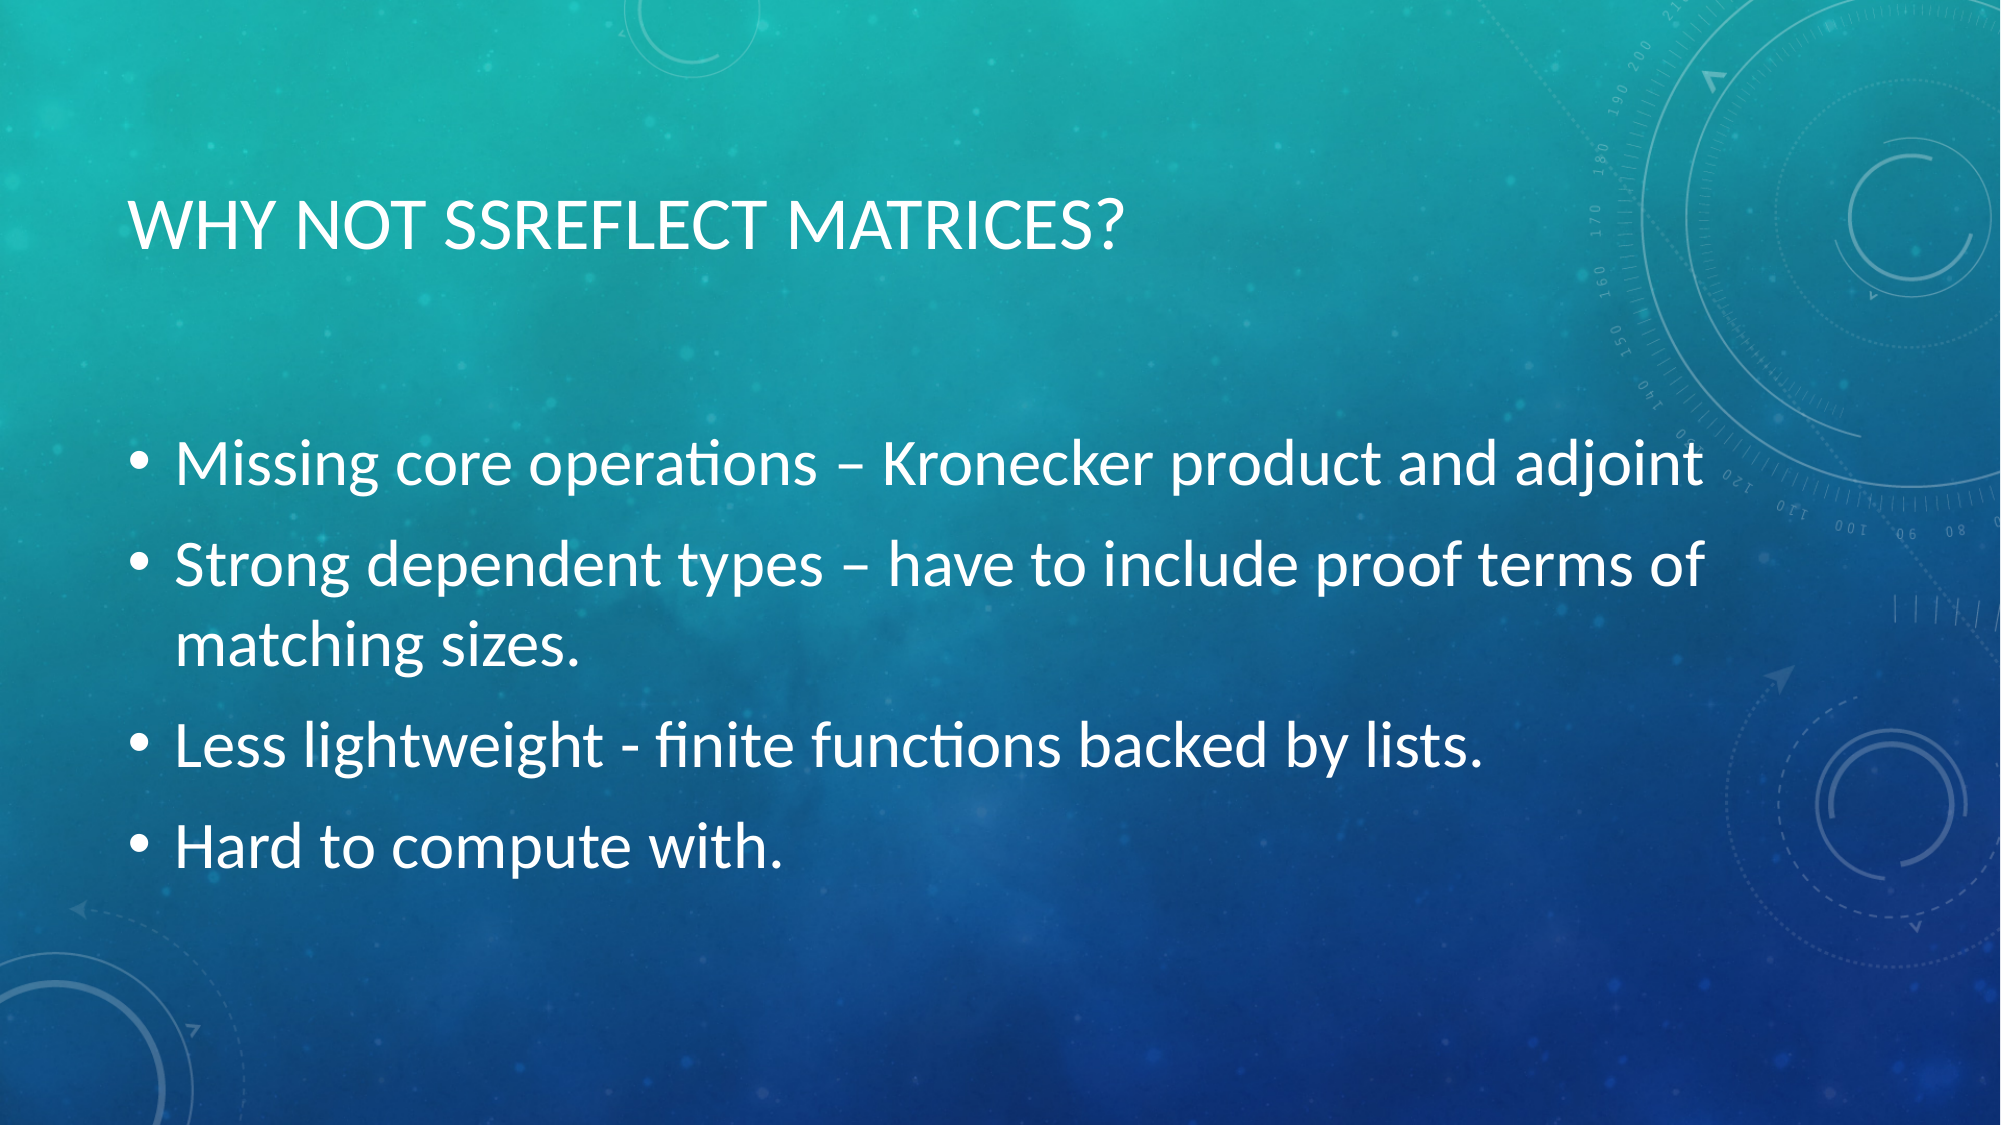

# Why Not SSReflect Matrices?
Missing core operations – Kronecker product and adjoint
Strong dependent types – have to include proof terms of matching sizes.
Less lightweight - finite functions backed by lists.
Hard to compute with.